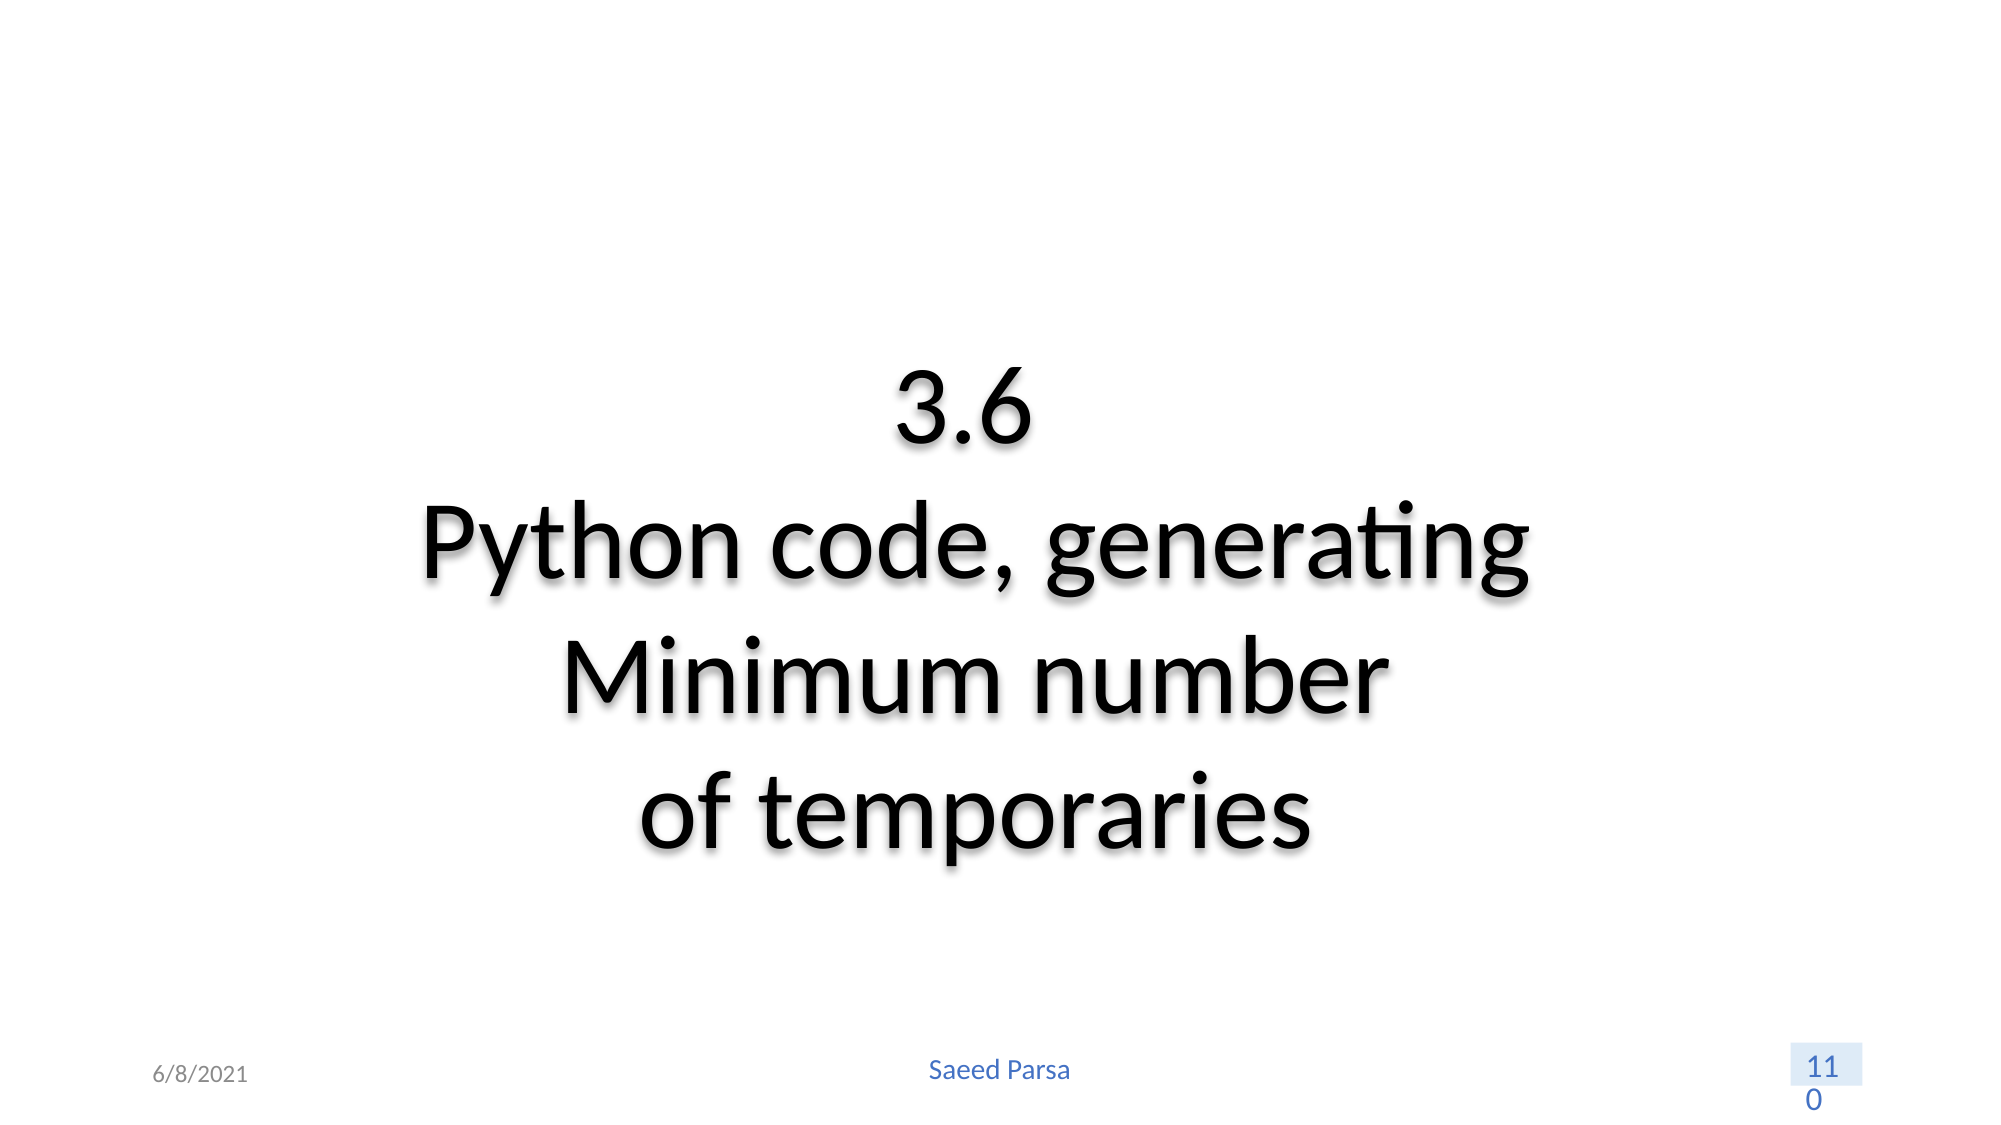

3.6
Python code, generating
Minimum number
of temporaries
Saeed Parsa
6/8/2021
110